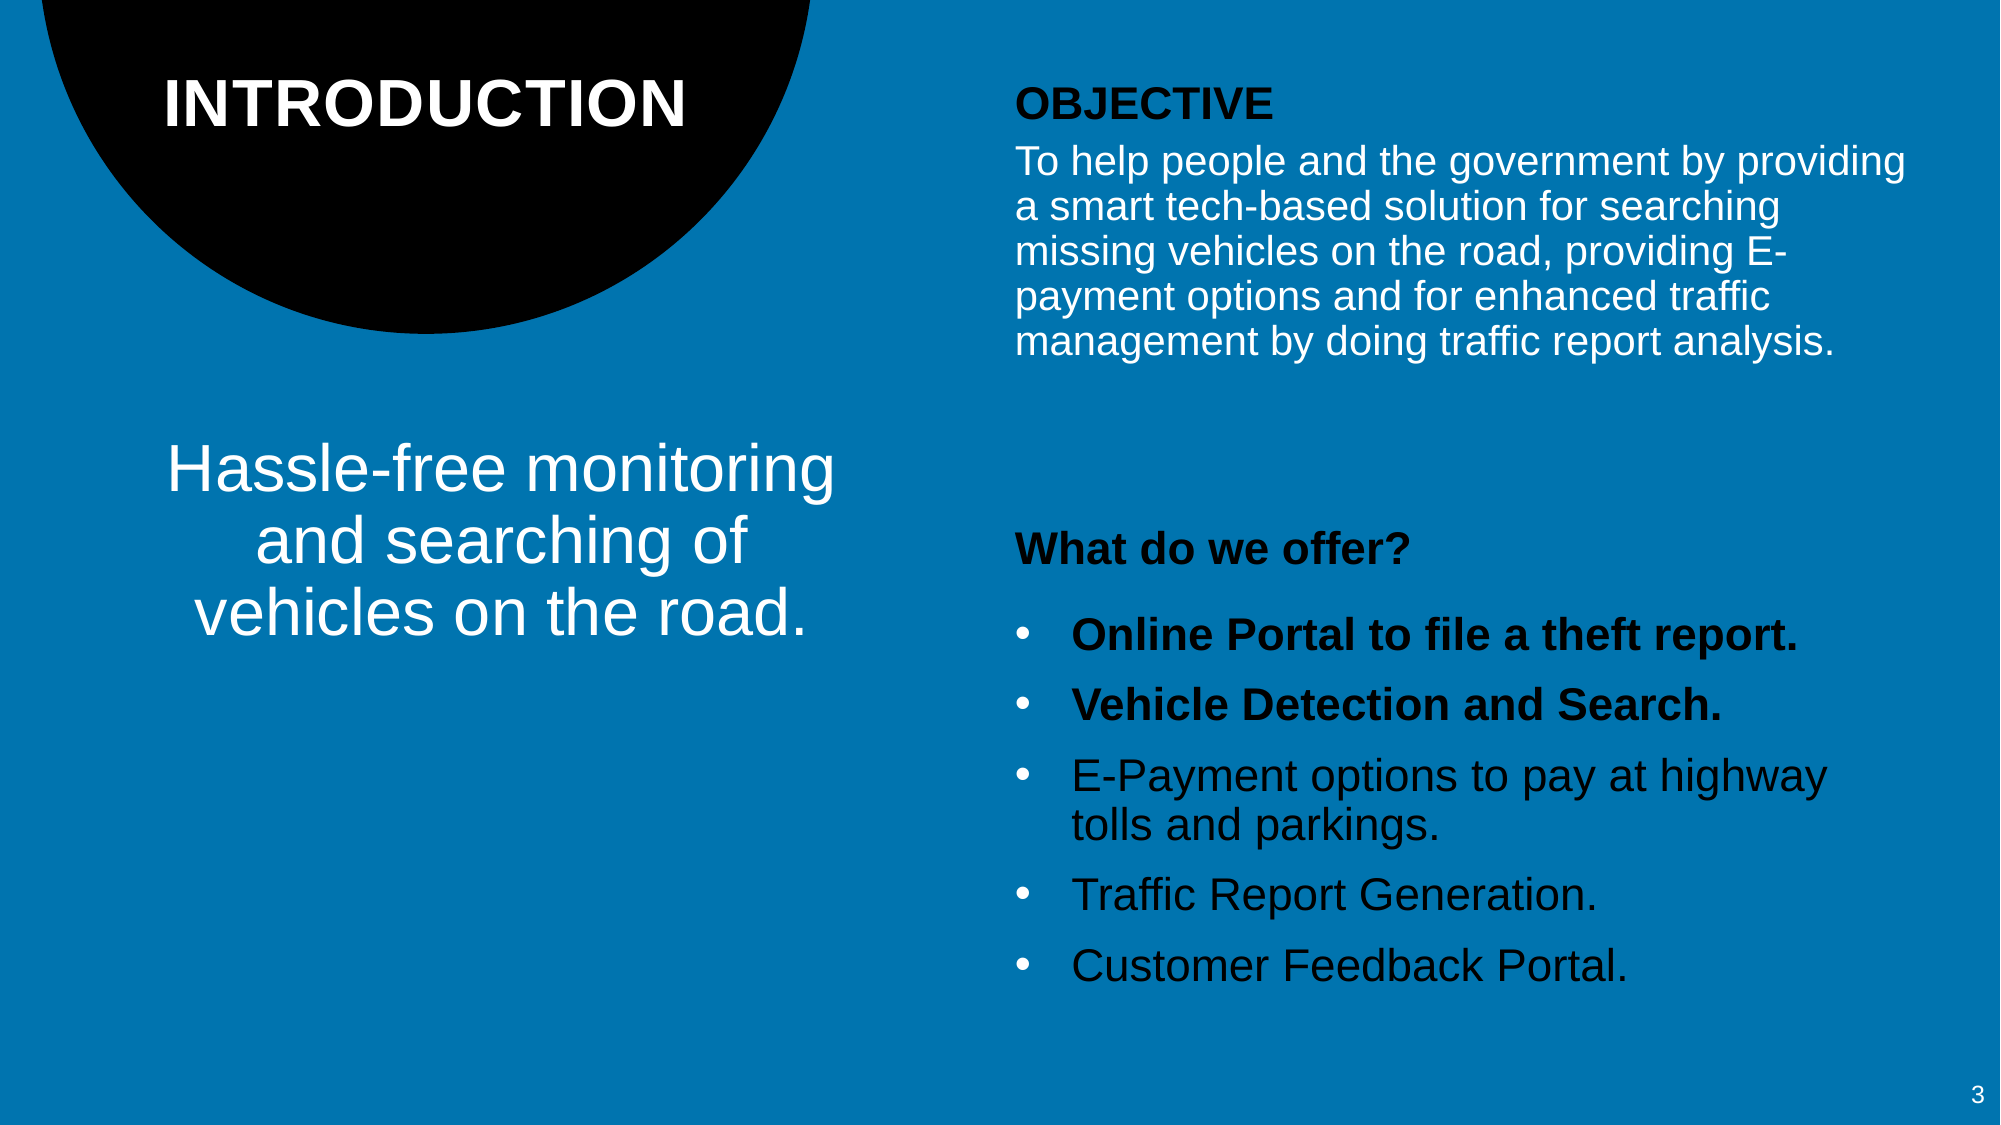

# INTRODUCTION

OBJECTIVE
To help people and the government by providing a smart tech-based solution for searching missing vehicles on the road, providing E-payment options and for enhanced traffic management by doing traffic report analysis.
Hassle-free monitoring and searching of vehicles on the road.
What do we offer?
Online Portal to file a theft report.
Vehicle Detection and Search.
E-Payment options to pay at highway tolls and parkings.
Traffic Report Generation.
Customer Feedback Portal.

3